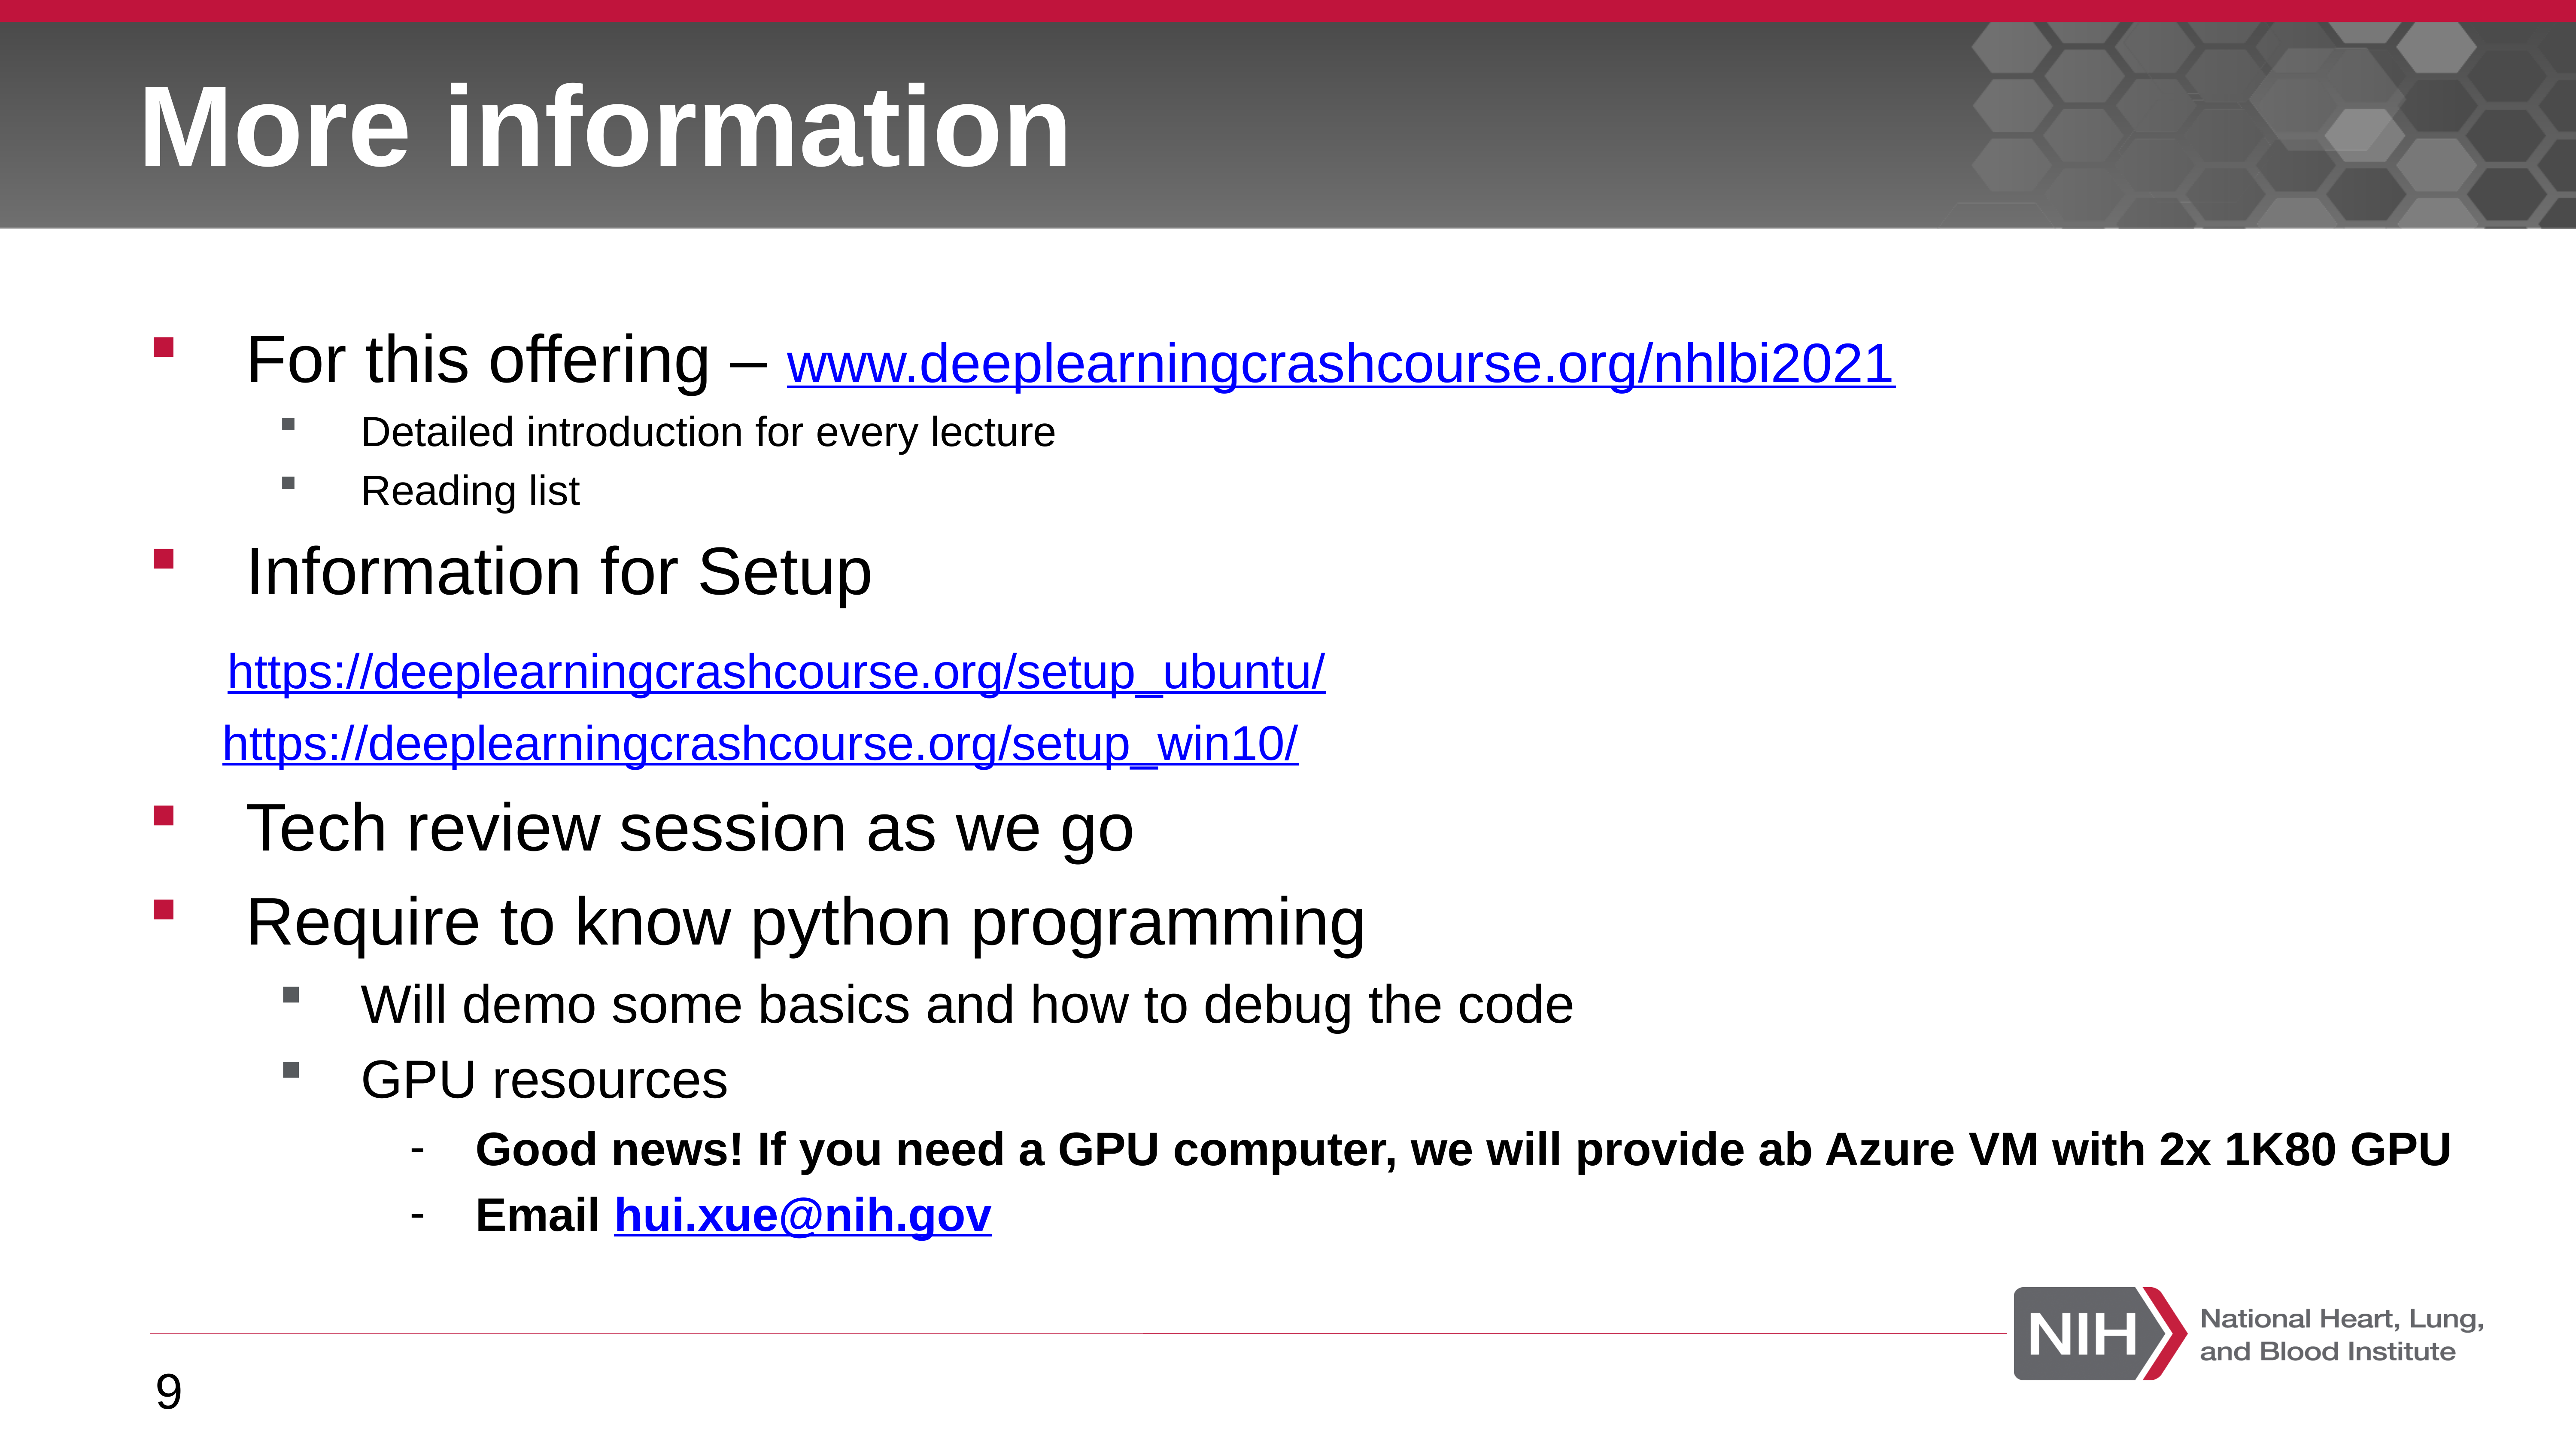

# More information
For this offering – www.deeplearningcrashcourse.org/nhlbi2021
Detailed introduction for every lecture
Reading list
Information for Setup
	 https://deeplearningcrashcourse.org/setup_ubuntu/
	 https://deeplearningcrashcourse.org/setup_win10/
Tech review session as we go
Require to know python programming
Will demo some basics and how to debug the code
GPU resources
Good news! If you need a GPU computer, we will provide ab Azure VM with 2x 1K80 GPU
Email hui.xue@nih.gov
9